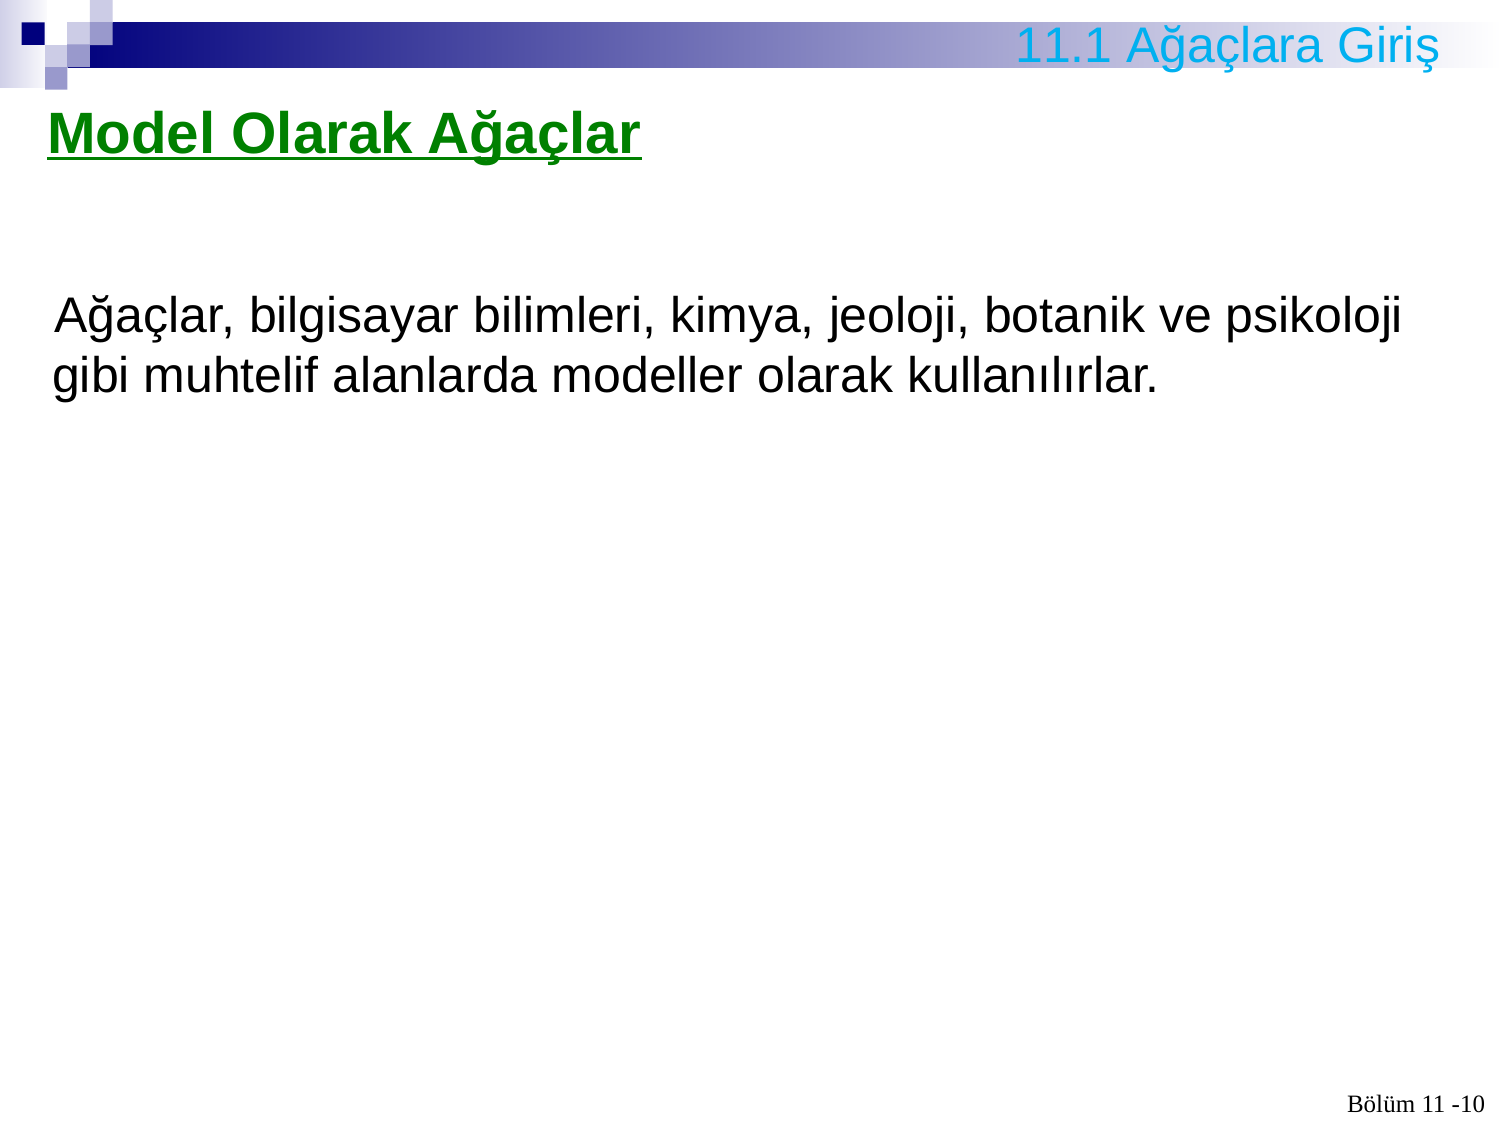

# 11.1 Ağaçlara Giriş
  Model Olarak Ağaçlar
Ağaçlar, bilgisayar bilimleri, kimya, jeoloji, botanik ve psikoloji gibi muhtelif alanlarda mo­deller olarak kullanılırlar.
Bölüm 11 -10